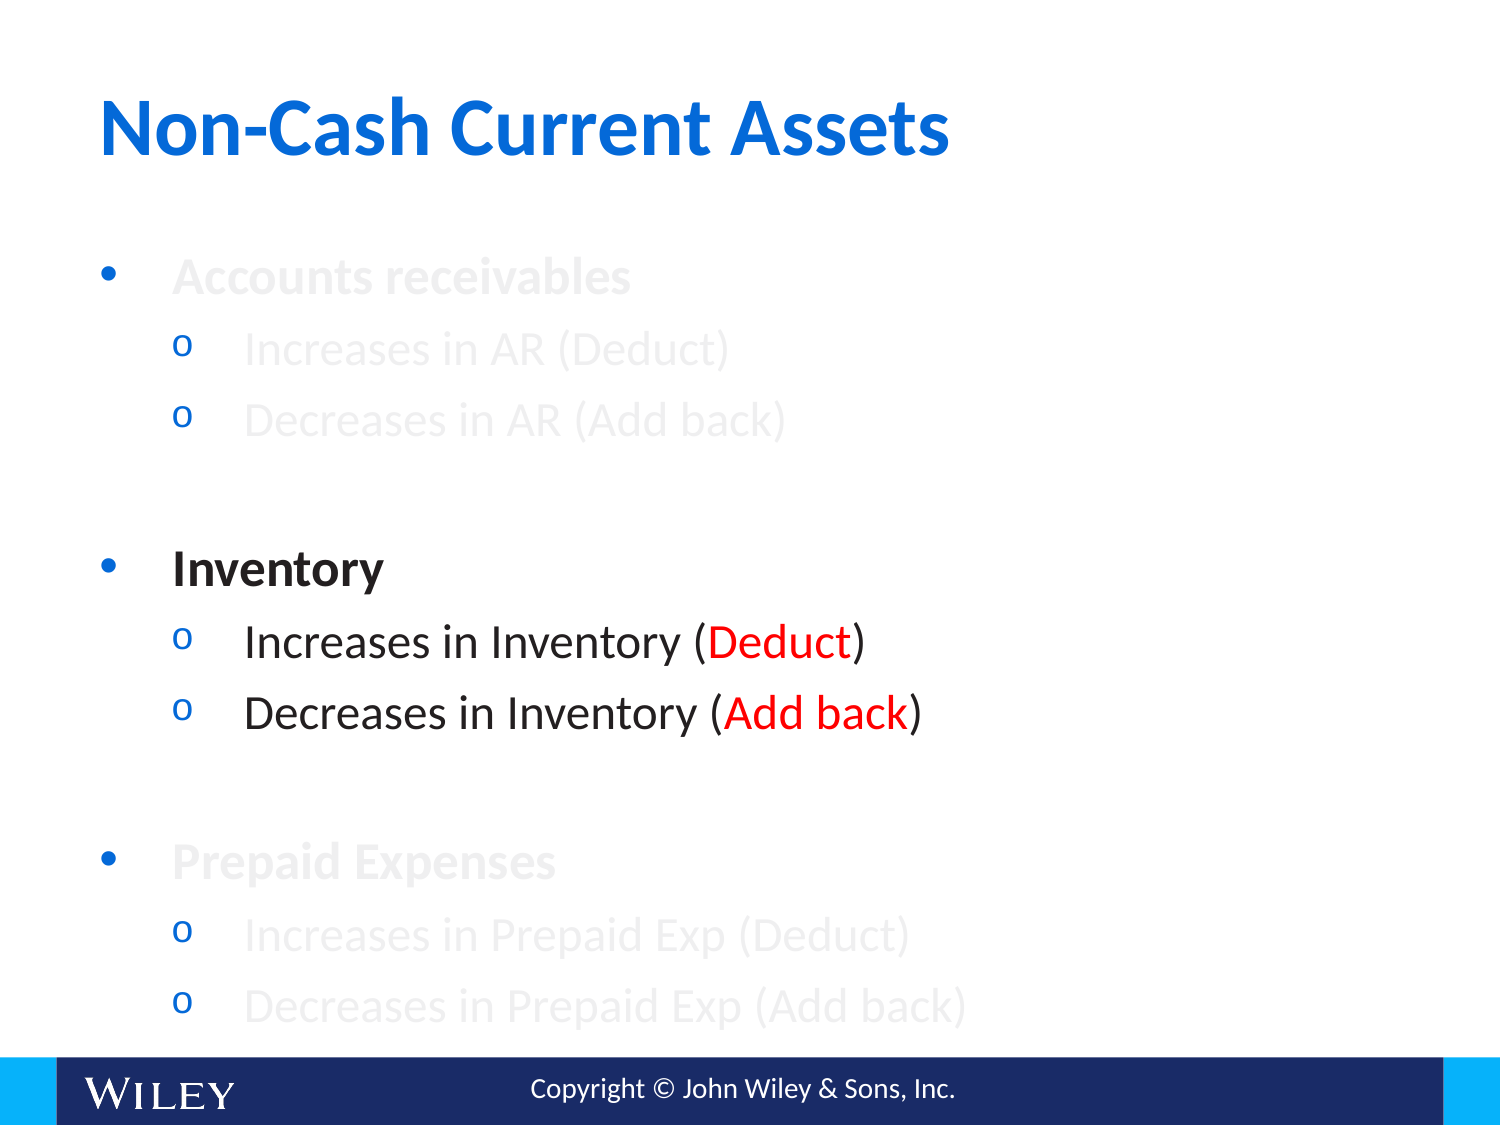

# Non-Cash Current Assets
Accounts receivables
Increases in AR (Deduct)
Decreases in AR (Add back)

Inventory
Increases in Inventory (Deduct)
Decreases in Inventory (Add back)

Prepaid Expenses
Increases in Prepaid Exp (Deduct)
Decreases in Prepaid Exp (Add back)